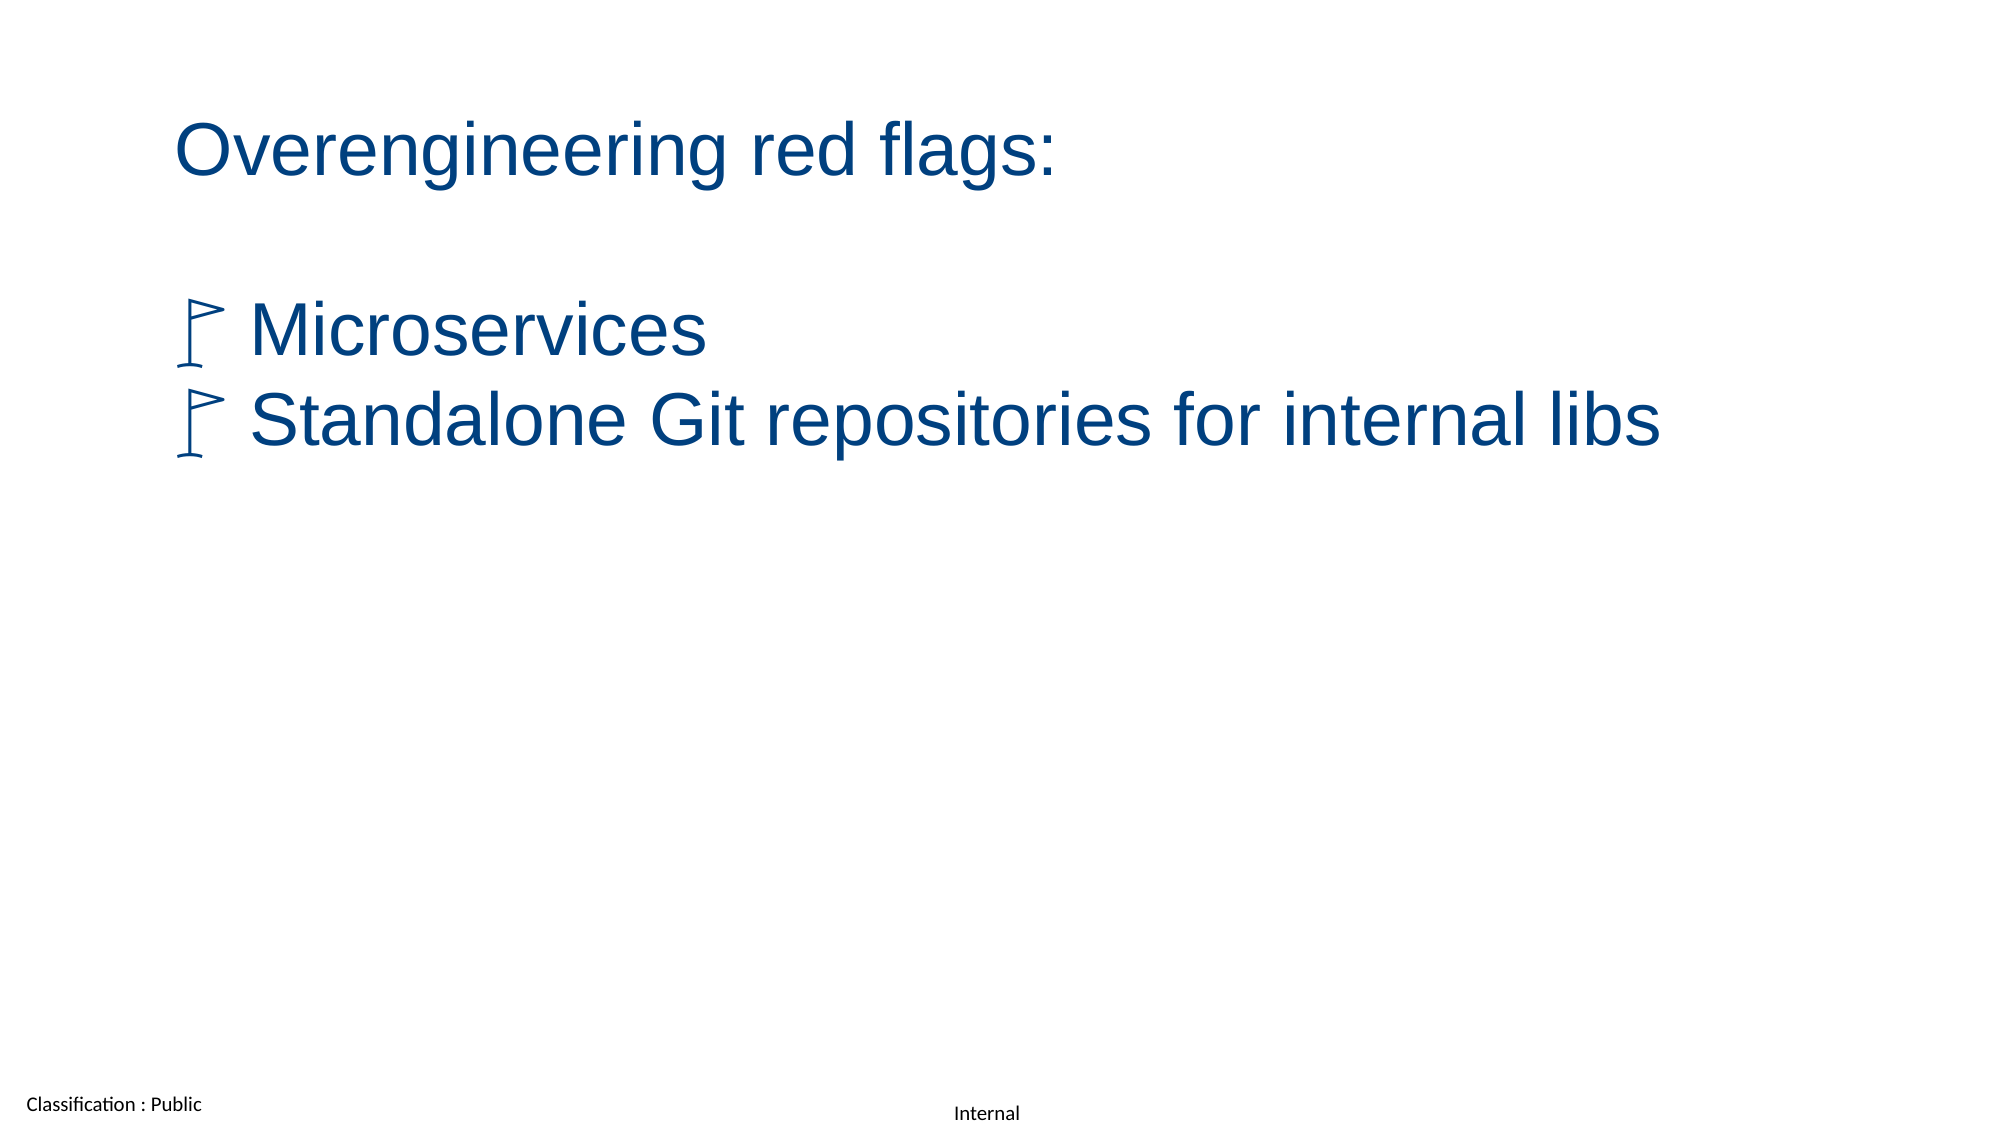

Overengineering red flags:

🚩 Microservices
🚩 Standalone Git repositories for internal libs